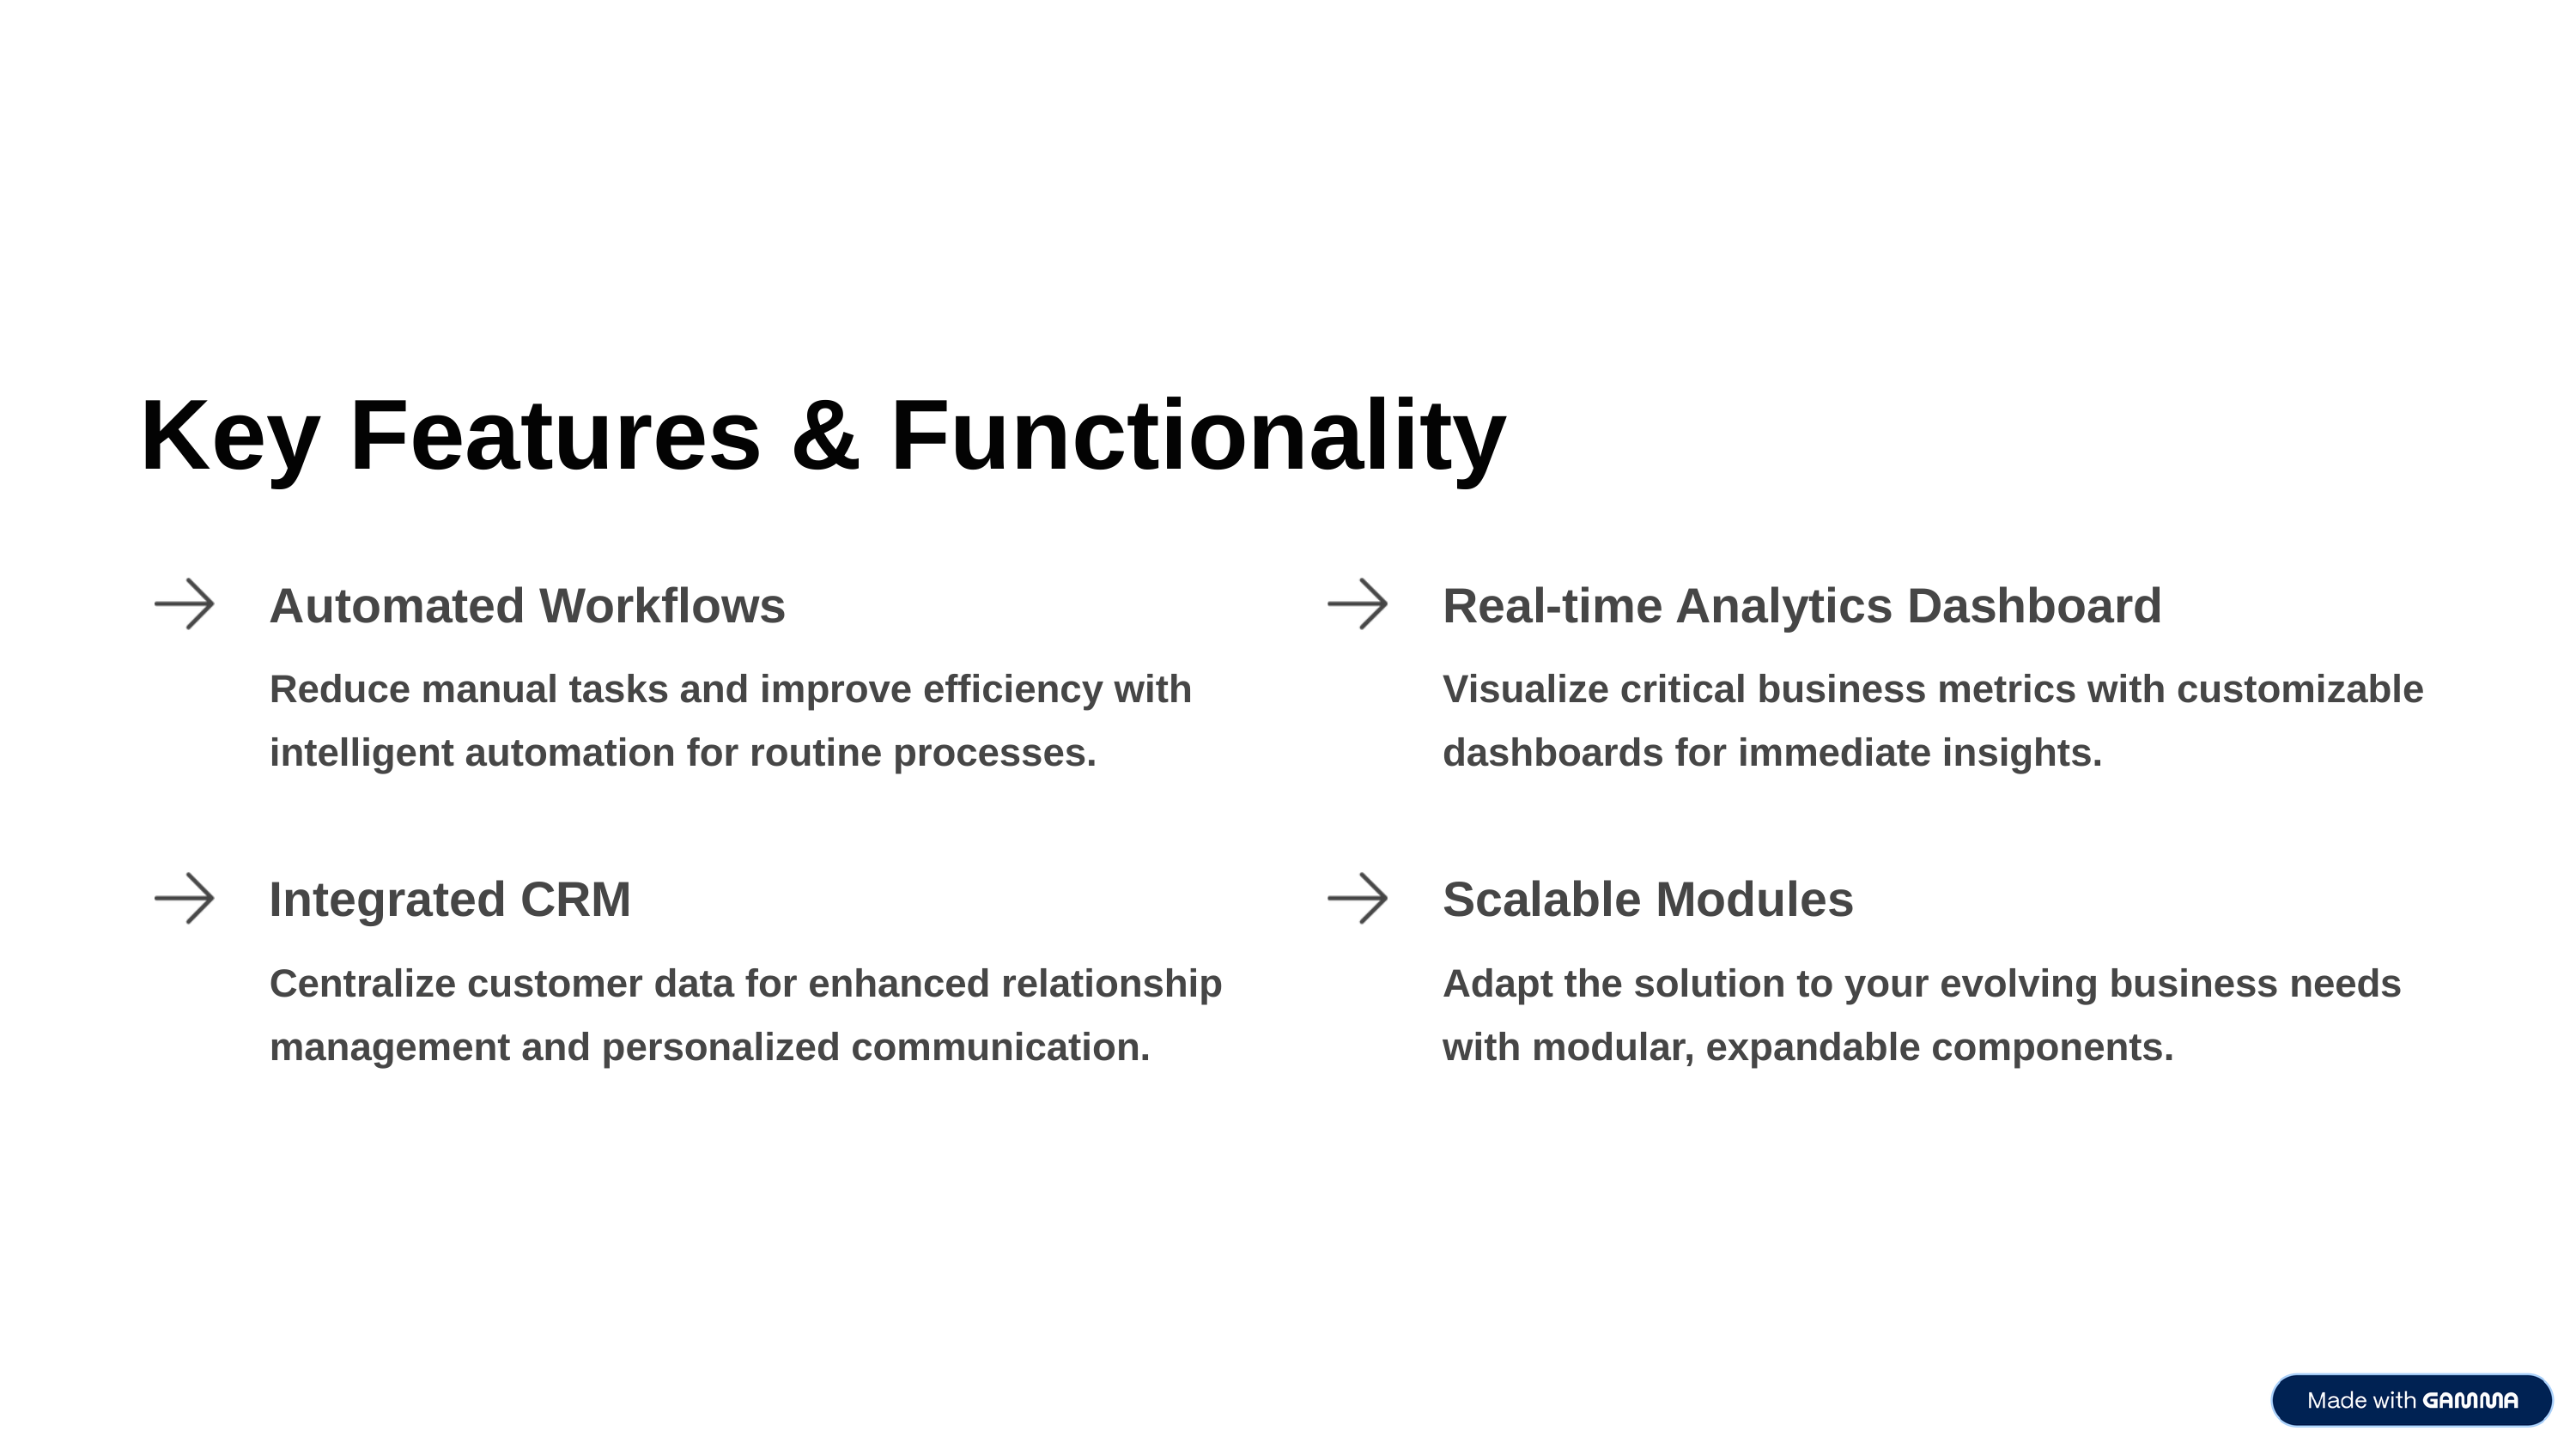

Key Features & Functionality

Automated Workflows
Real-time Analytics Dashboard
Reduce manual tasks and improve efficiency with intelligent automation for routine processes.
Visualize critical business metrics with customizable dashboards for immediate insights.

Integrated CRM
Scalable Modules
Centralize customer data for enhanced relationship management and personalized communication.
Adapt the solution to your evolving business needs with modular, expandable components.